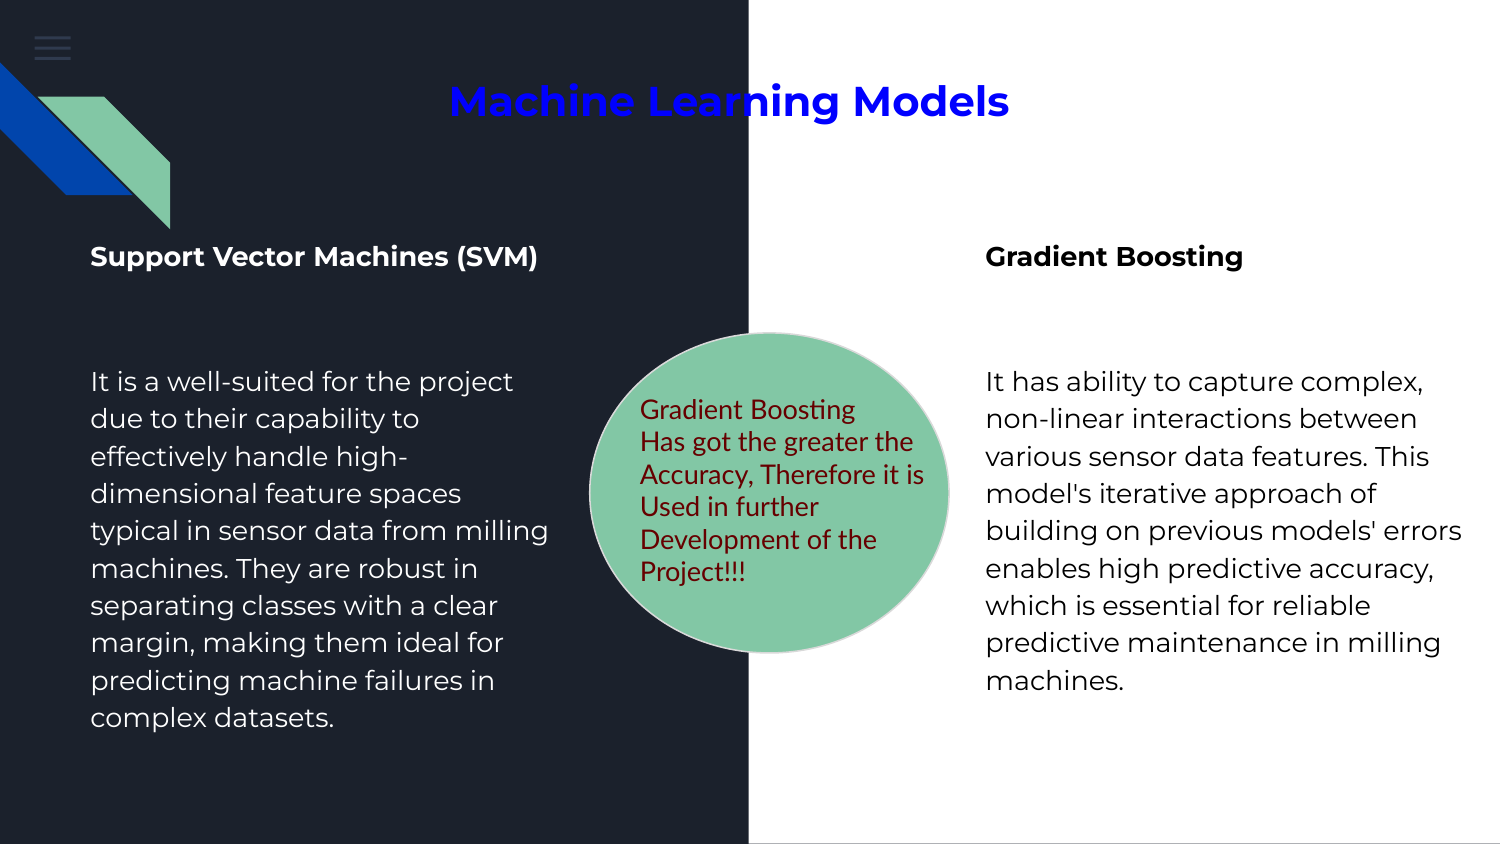

# Machine Learning Models
Support Vector Machines (SVM)

It is a well-suited for the project due to their capability to effectively handle high-dimensional feature spaces typical in sensor data from milling machines. They are robust in separating classes with a clear margin, making them ideal for predicting machine failures in complex datasets.

Gradient Boosting

It has ability to capture complex, non-linear interactions between various sensor data features. This model's iterative approach of building on previous models' errors enables high predictive accuracy, which is essential for reliable predictive maintenance in milling machines.

Gradient Boosting
Has got the greater the
Accuracy, Therefore it is
Used in further
Development of the
Project!!!